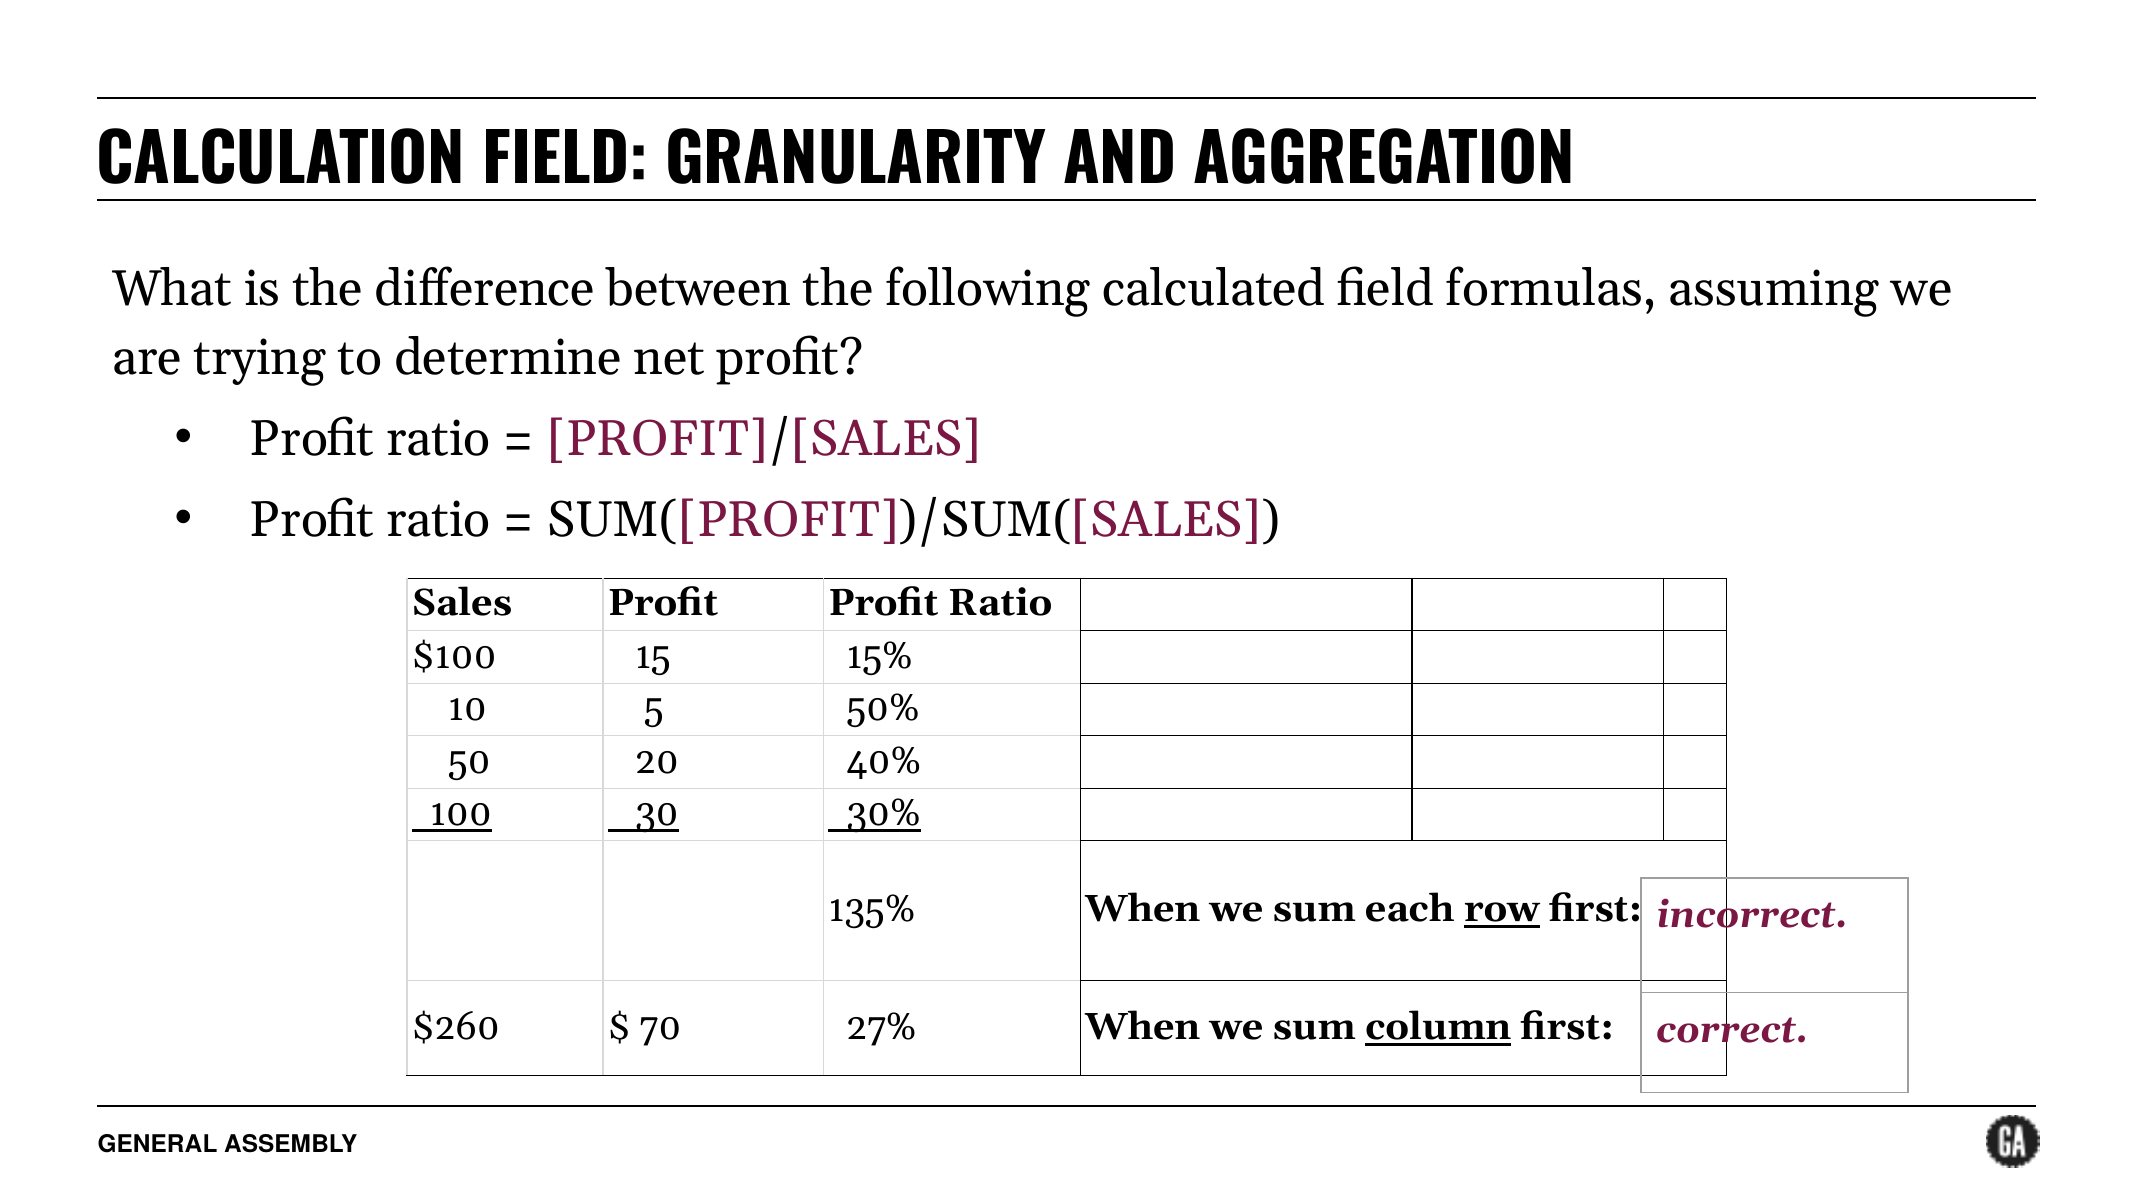

# CALCULATION FIELD: GRANULARITY AND AGGREGATION
What is the difference between the following calculated field formulas, assuming we are trying to determine net profit?
Profit ratio = [PROFIT]/[SALES]
Profit ratio = SUM([PROFIT])/SUM([SALES])

| Sales | Profit | Profit Ratio |  |  |  |
| --- | --- | --- | --- | --- | --- |
| $100 | 15 | 15% |  |  |  |
| 10 | 5 | 50% |  |  |  |
| 50 | 20 | 40% |  |  |  |
| 100 | 30 | 30% |  |  |  |
|  |  | 135% | When we sum each row first: |  |  |
| $260 | $ 70 | 27% | When we sum column first: |  |  |
| incorrect. |
| --- |
| correct. |